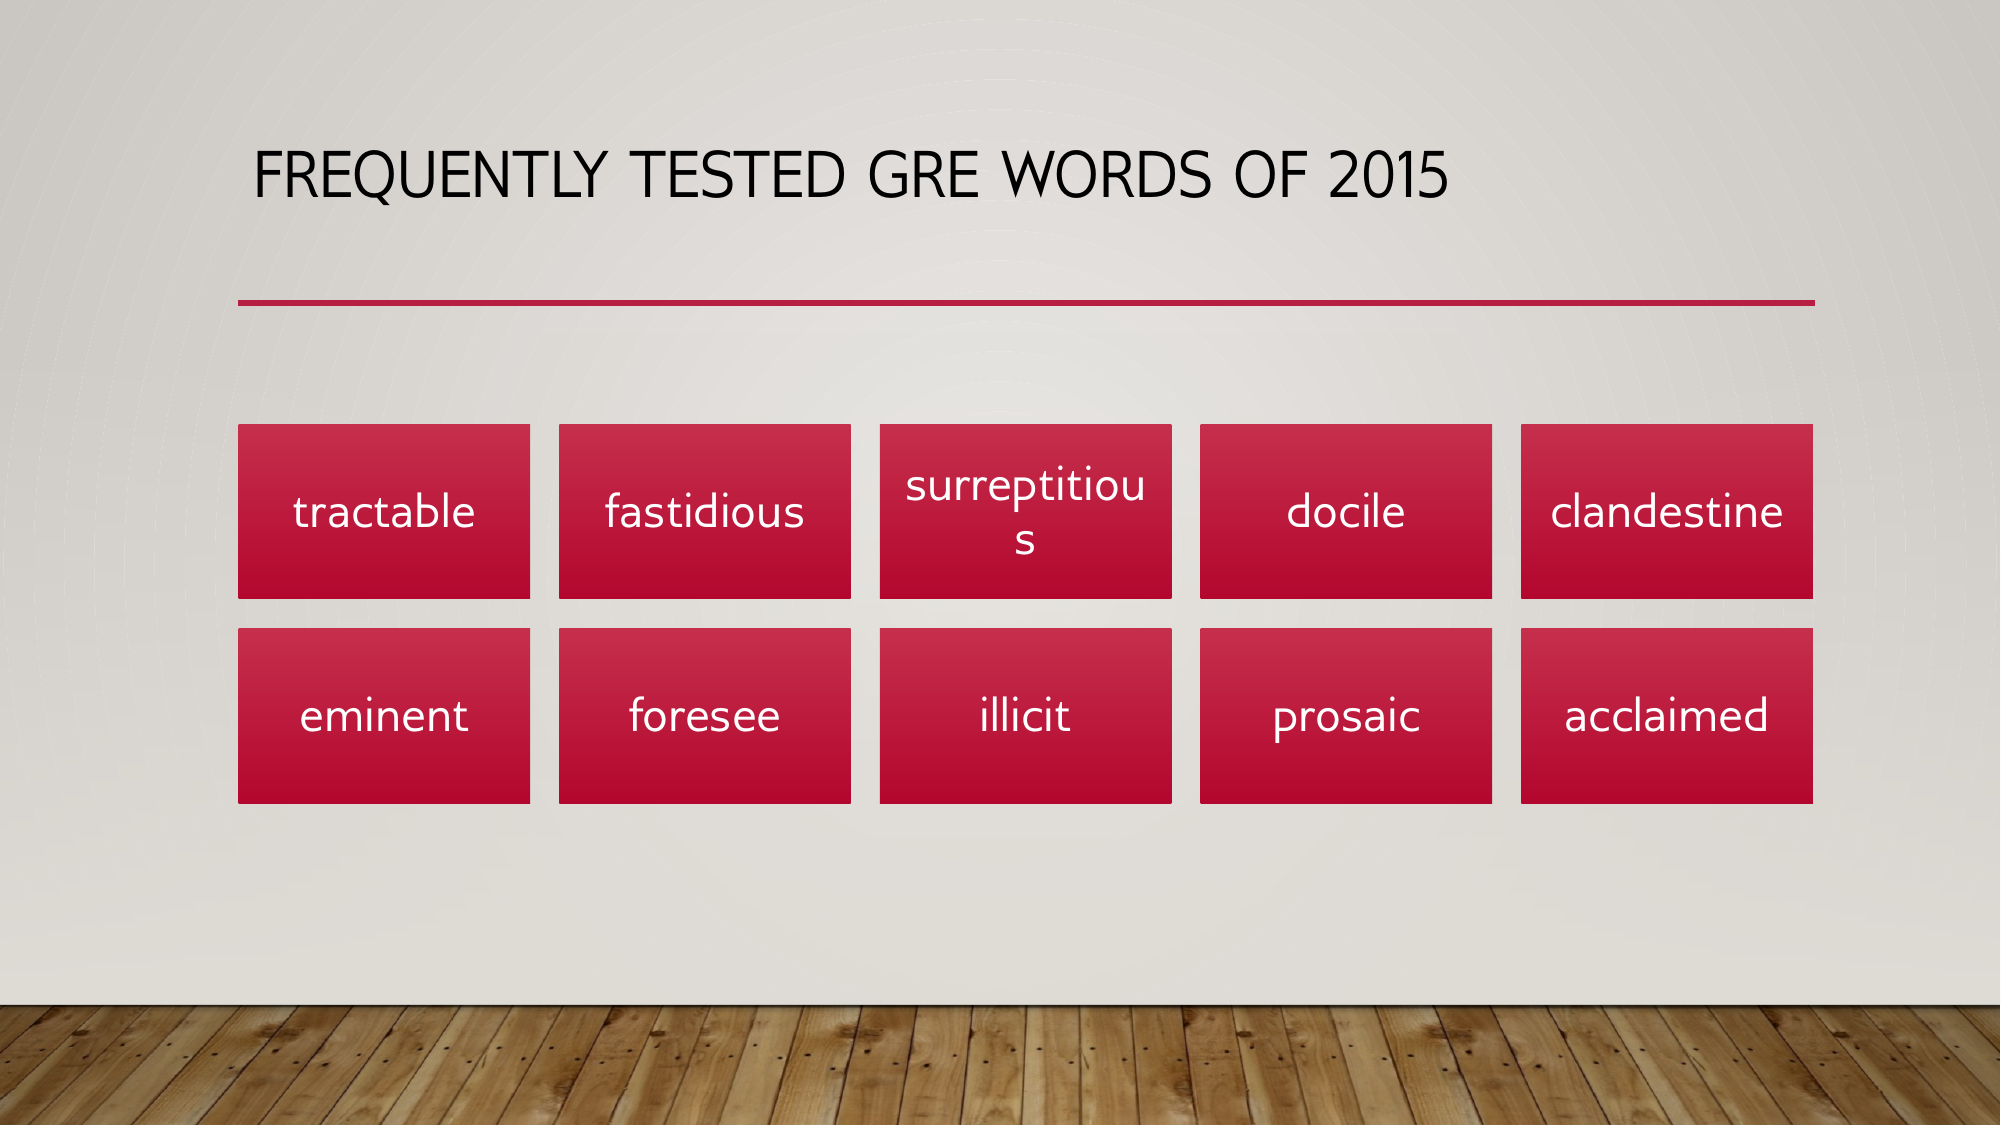

# Frequently tested GRE Words of 2015
tractable
fastidious
surreptitious
docile
clandestine
eminent
foresee
illicit
prosaic
acclaimed